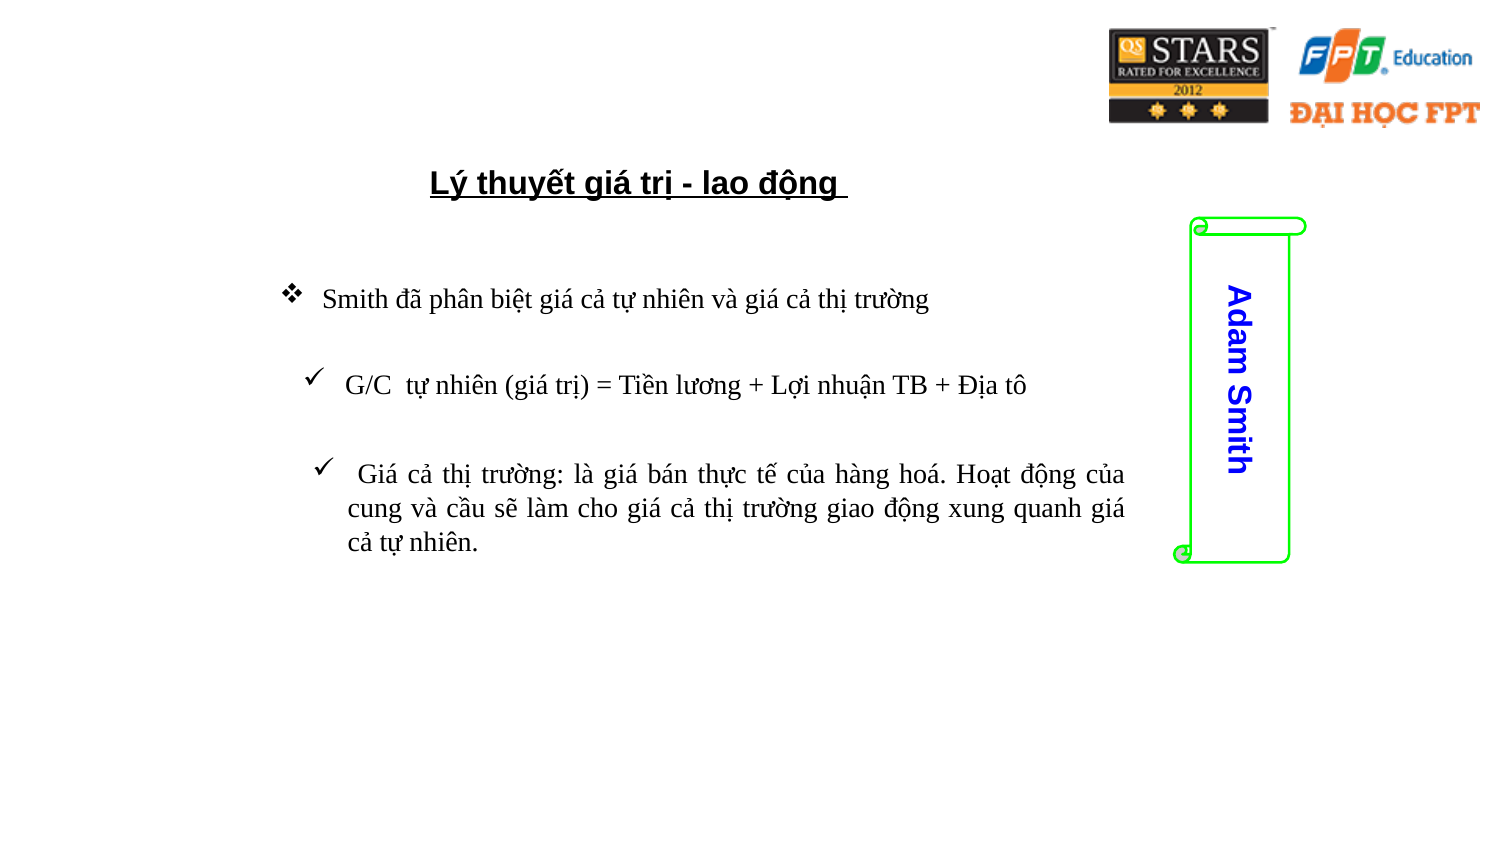

Lý thuyết giá trị - lao động

 Smith đã phân biệt giá cả tự nhiên và giá cả thị trường
Adam Smith
 G/C  tự nhiên (giá trị) = Tiền lương + Lợi nhuận TB + Địa tô
 Giá cả thị trường: là giá bán thực tế của hàng hoá. Hoạt động của cung và cầu sẽ làm cho giá cả thị trường giao động xung quanh giá cả tự nhiên.